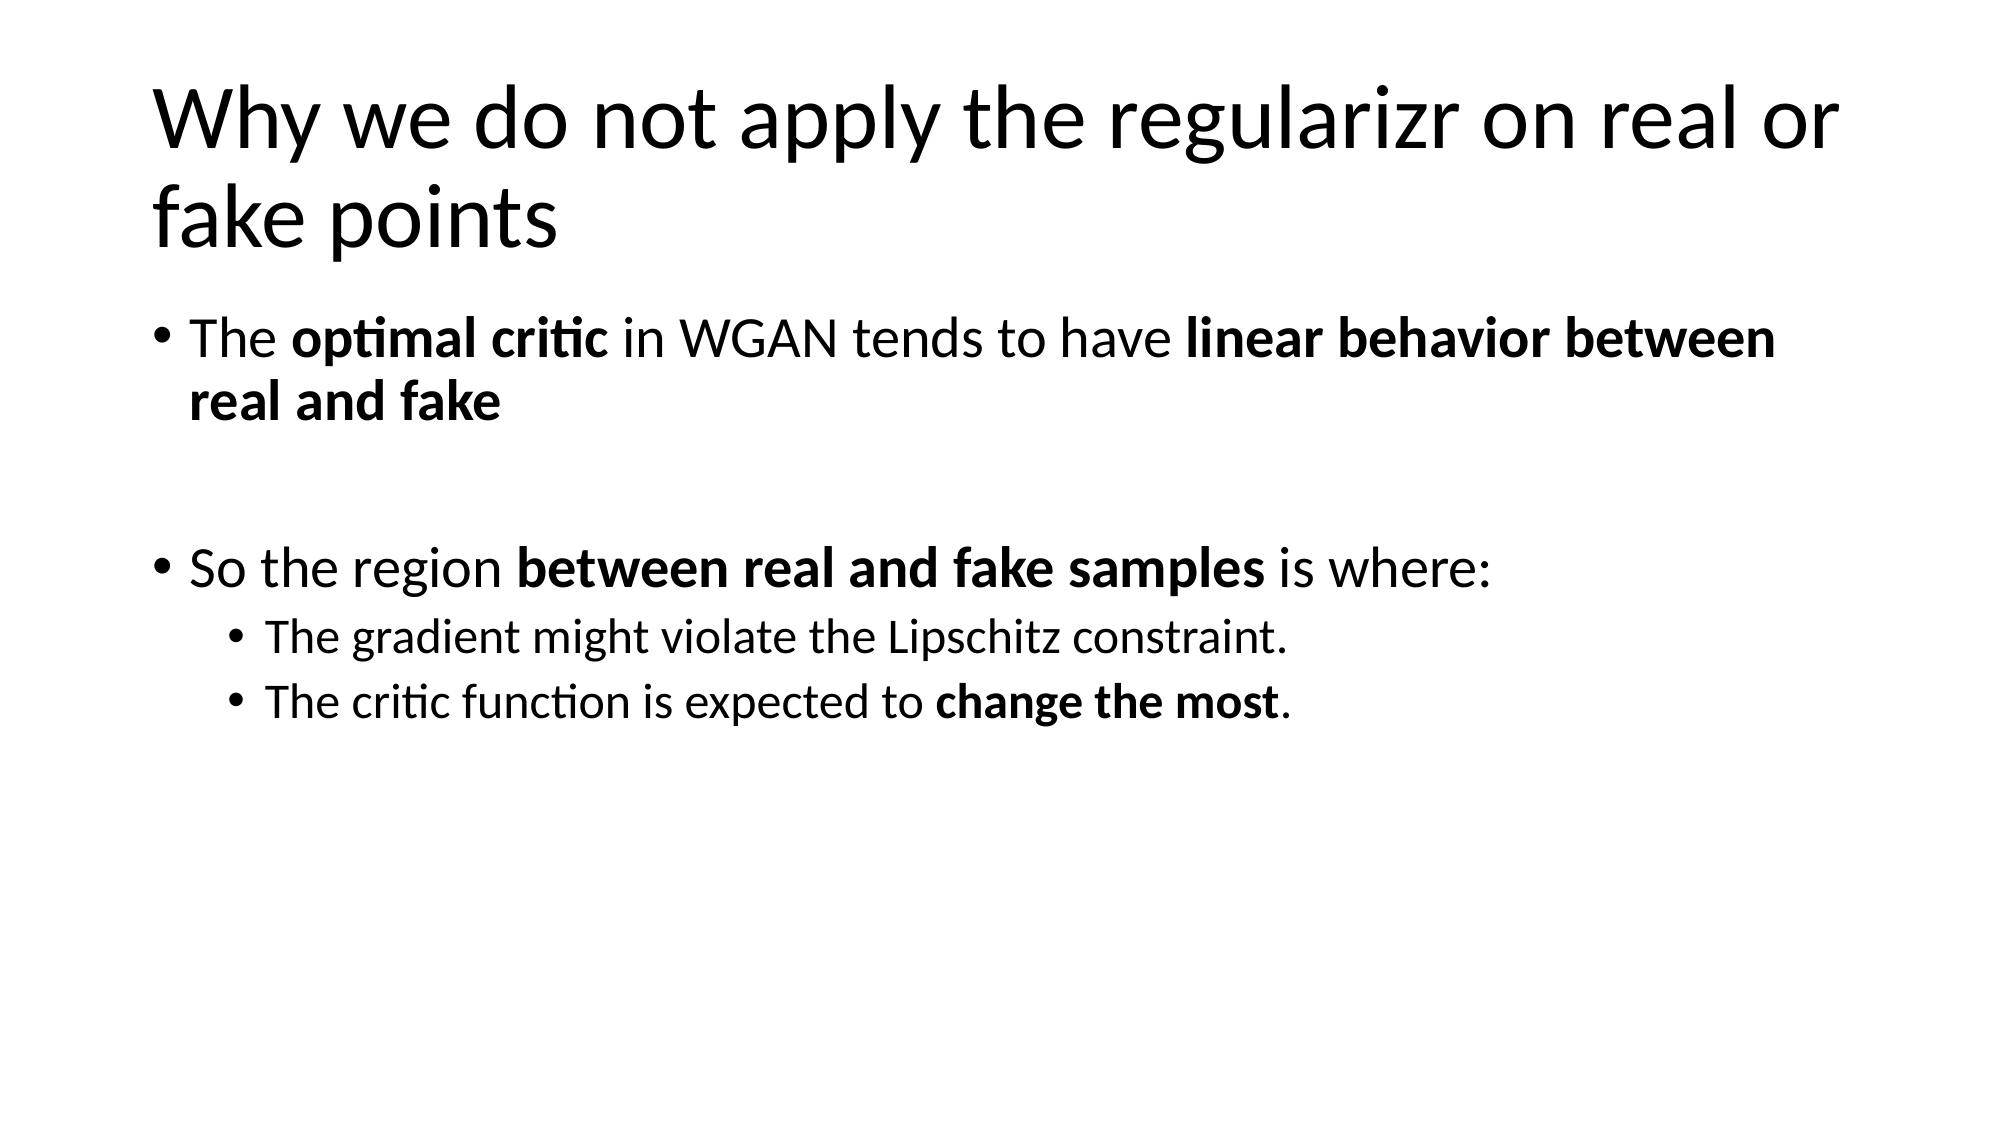

# Why we do not apply the regularizr on real or fake points
The optimal critic in WGAN tends to have linear behavior between real and fake

So the region between real and fake samples is where:
The gradient might violate the Lipschitz constraint.
The critic function is expected to change the most.